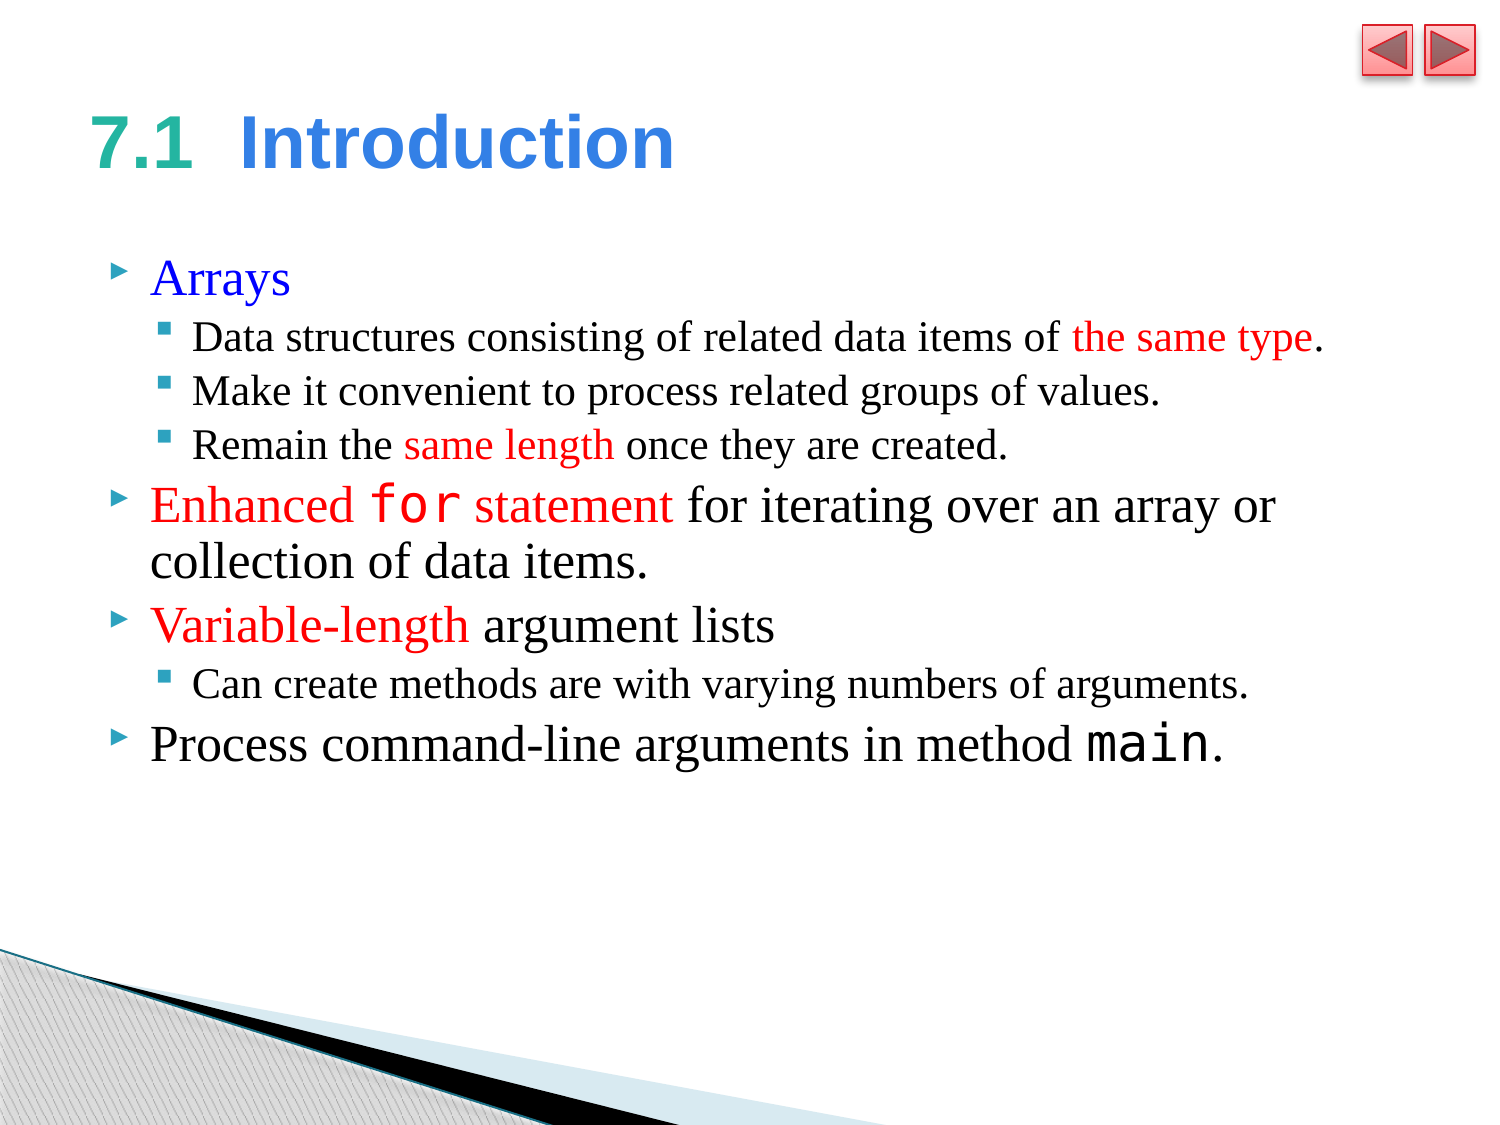

# 7.1  	Introduction
Arrays
Data structures consisting of related data items of the same type.
Make it convenient to process related groups of values.
Remain the same length once they are created.
Enhanced for statement for iterating over an array or collection of data items.
Variable-length argument lists
Can create methods are with varying numbers of arguments.
Process command-line arguments in method main.